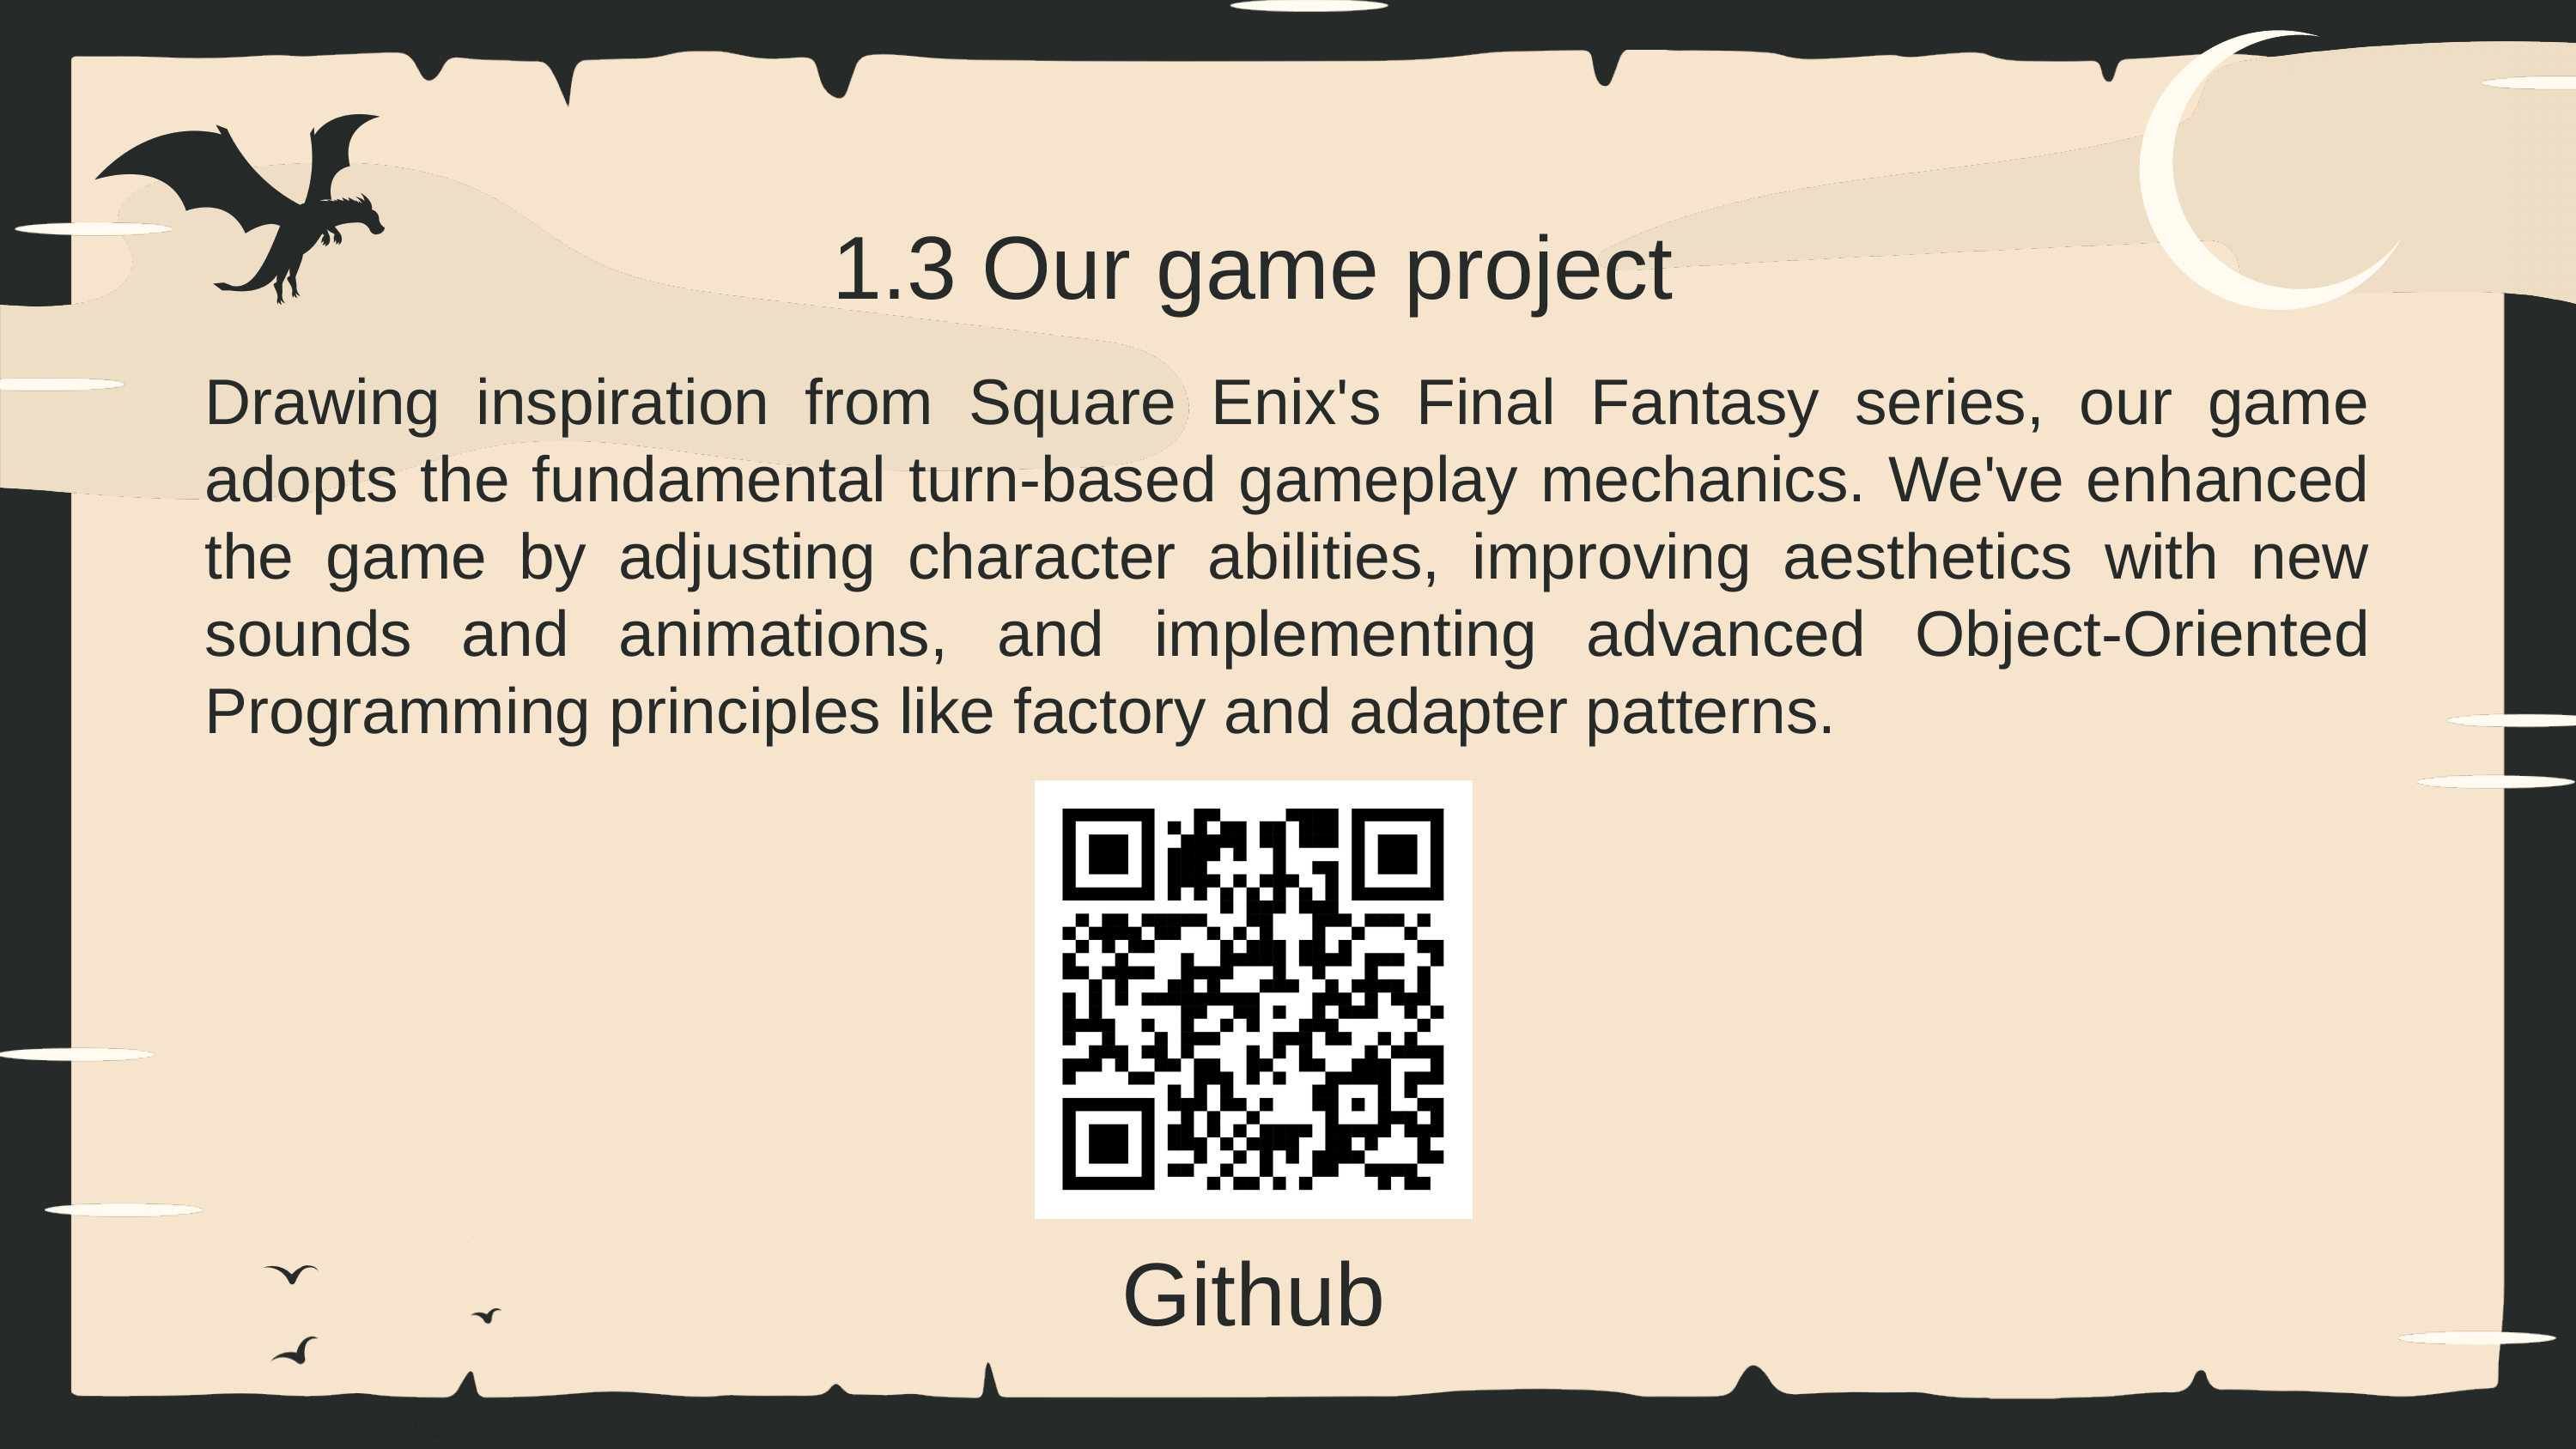

1.3 Our game project
Drawing inspiration from Square Enix's Final Fantasy series, our game adopts the fundamental turn-based gameplay mechanics. We've enhanced the game by adjusting character abilities, improving aesthetics with new sounds and animations, and implementing advanced Object-Oriented Programming principles like factory and adapter patterns.

Github